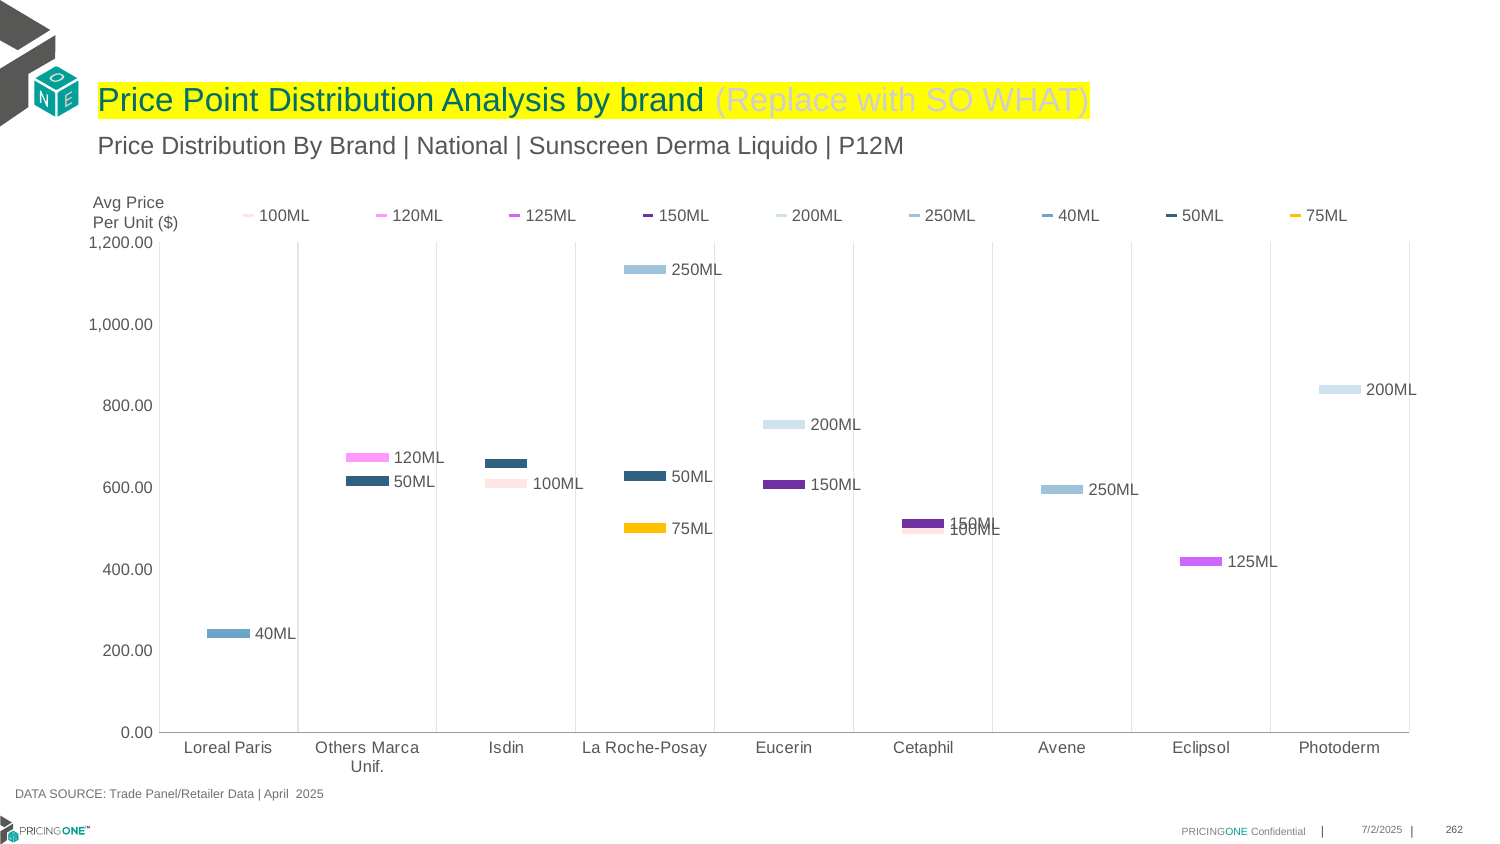

# Price Point Distribution Analysis by brand (Replace with SO WHAT)
Price Distribution By Brand | National | Sunscreen Derma Liquido | P12M

### Chart

| Category | 100ML | 120ML | 125ML | 150ML | 200ML | 250ML | 40ML | 50ML | 75ML |
|---|---|---|---|---|---|---|---|---|---|
| Loreal Paris | None | None | None | None | None | None | 242.5784 | None | None |
| Others Marca Unif. | None | 671.9627 | None | None | None | None | None | 614.6266 | None |
| Isdin | 608.7639 | None | None | None | None | None | None | 657.1194 | None |
| La Roche-Posay | None | None | None | None | None | 1132.6671 | None | 626.8591 | 499.6052 |
| Eucerin | None | None | None | 606.6229 | 754.0625 | None | None | None | None |
| Cetaphil | 496.7463 | None | None | 511.2148 | None | None | None | None | None |
| Avene | None | None | None | None | None | 594.0853 | None | None | None |
| Eclipsol | None | None | 418.5379 | None | None | None | None | None | None |
| Photoderm | None | None | None | None | 839.4042 | None | None | None | None |
Avg Price
Per Unit ($)
DATA SOURCE: Trade Panel/Retailer Data | April  2025
7/2/2025
262